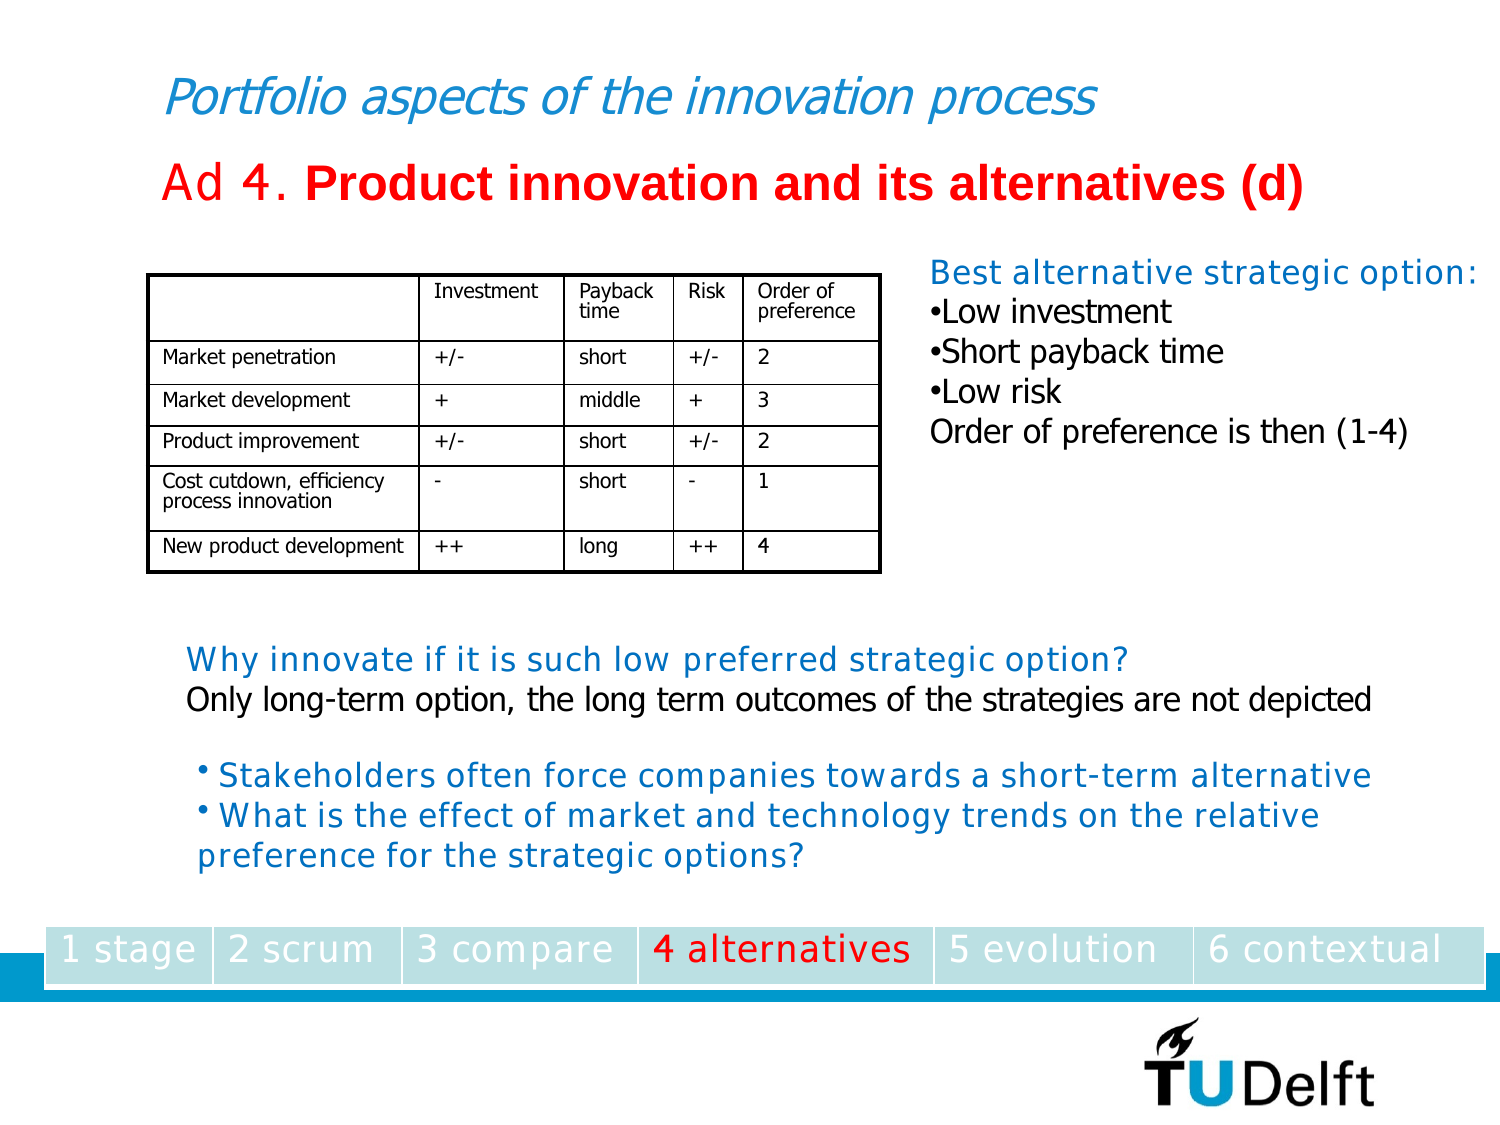

Portfolio aspects of the innovation process
Ad 4. Product innovation and its alternatives (d)

Best alternative strategic option:
Low investment
Short payback time
Low risk
Order of preference is then (1-4)
|  | Investment | Payback time | Risk | Order of preference |
| --- | --- | --- | --- | --- |
| Market penetration | +/- | short | +/- | 2 |
| Market development | + | middle | + | 3 |
| Product improvement | +/- | short | +/- | 2 |
| Cost cutdown, efficiency process innovation | - | short | - | 1 |
| New product development | ++ | long | ++ | 4 |
Why innovate if it is such low preferred strategic option?
Only long-term option, the long term outcomes of the strategies are not depicted
 Stakeholders often force companies towards a short-term alternative
 What is the effect of market and technology trends on the relative preference for the strategic options?

7
| 1 stage | 2 scrum | 3 compare | 4 alternatives | 5 evolution | 6 contextual |
| --- | --- | --- | --- | --- | --- |